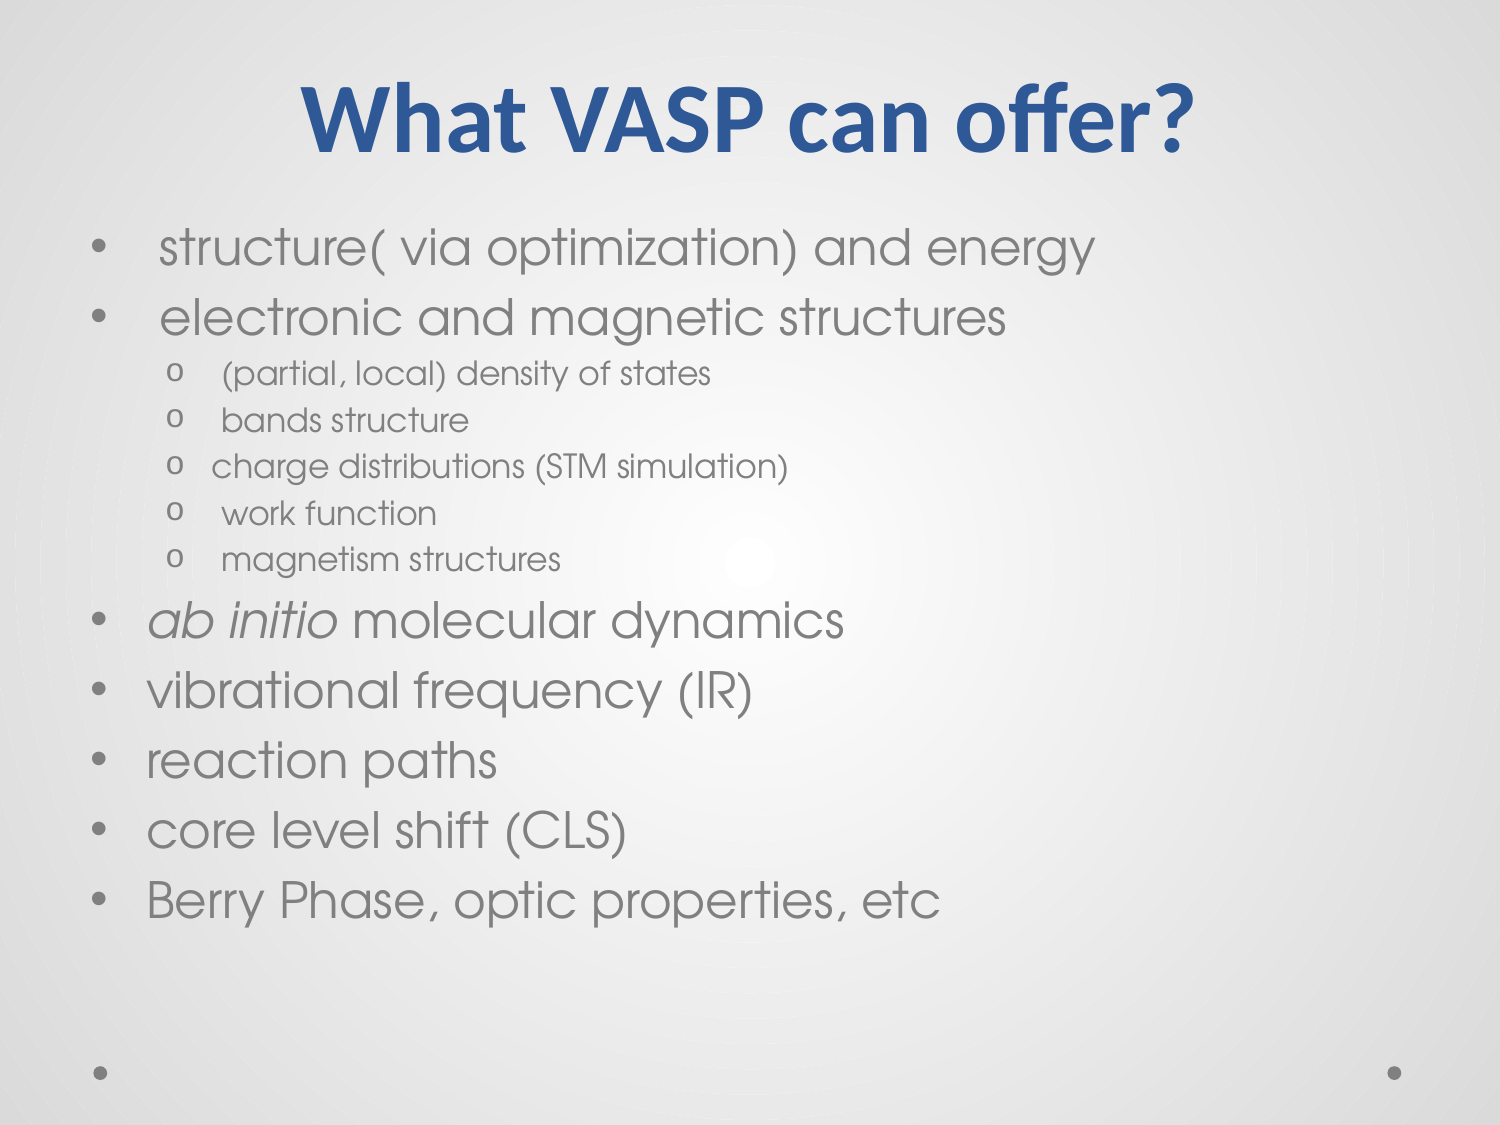

# What VASP can offer?
 structure( via optimization) and energy
 electronic and magnetic structures
 (partial, local) density of states
 bands structure
charge distributions (STM simulation)
 work function
 magnetism structures
ab initio molecular dynamics
vibrational frequency (IR)
reaction paths
core level shift (CLS)
Berry Phase, optic properties, etc